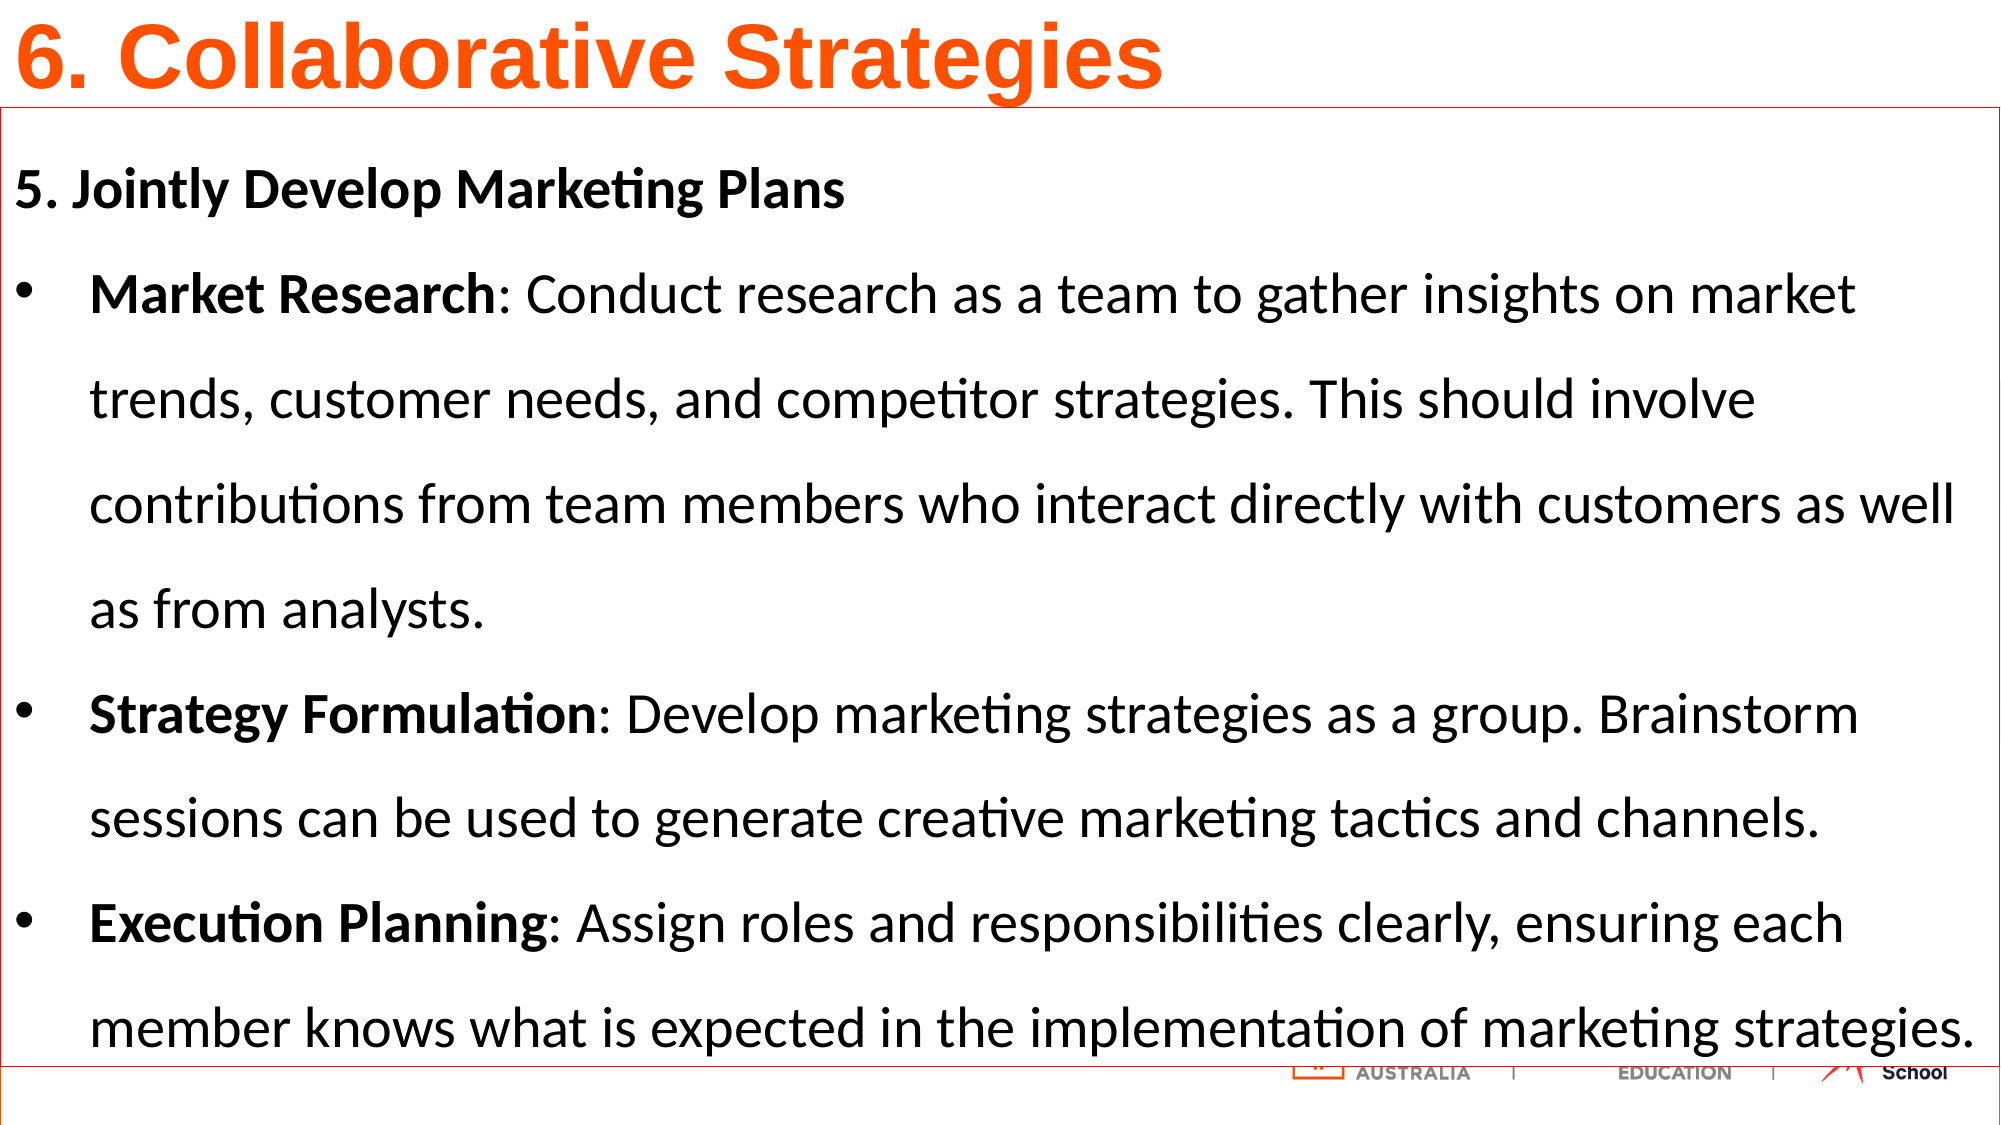

# 6. Collaborative Strategies

5. Jointly Develop Marketing Plans
Market Research: Conduct research as a team to gather insights on market trends, customer needs, and competitor strategies. This should involve contributions from team members who interact directly with customers as well as from analysts.
Strategy Formulation: Develop marketing strategies as a group. Brainstorm sessions can be used to generate creative marketing tactics and channels.
Execution Planning: Assign roles and responsibilities clearly, ensuring each member knows what is expected in the implementation of marketing strategies.